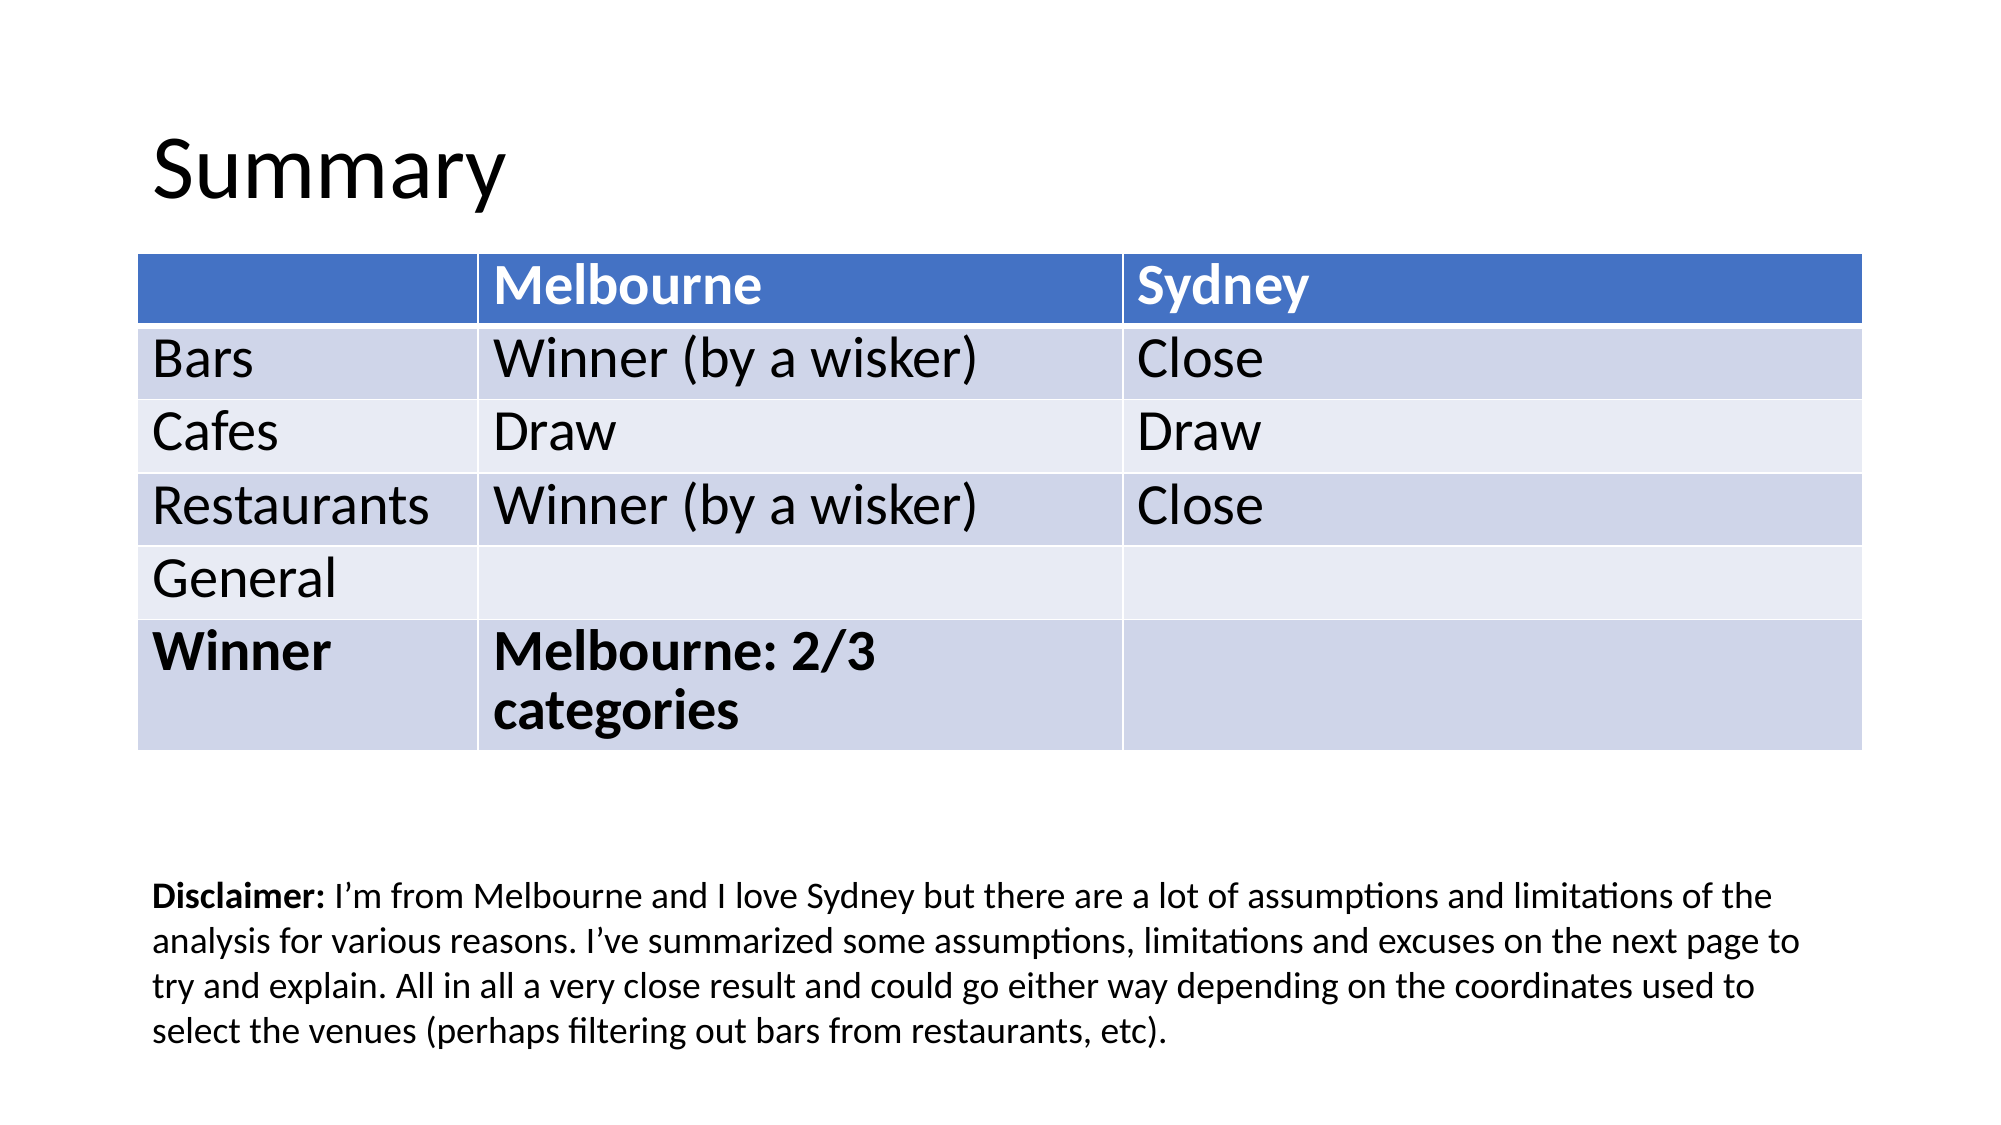

# Summary
|  | Melbourne | Sydney |
| --- | --- | --- |
| Bars | Winner (by a wisker) | Close |
| Cafes | Draw | Draw |
| Restaurants | Winner (by a wisker) | Close |
| General |  |  |
| Winner | Melbourne: 2/3 categories |  |
Disclaimer: I’m from Melbourne and I love Sydney but there are a lot of assumptions and limitations of the analysis for various reasons. I’ve summarized some assumptions, limitations and excuses on the next page to try and explain. All in all a very close result and could go either way depending on the coordinates used to select the venues (perhaps filtering out bars from restaurants, etc).